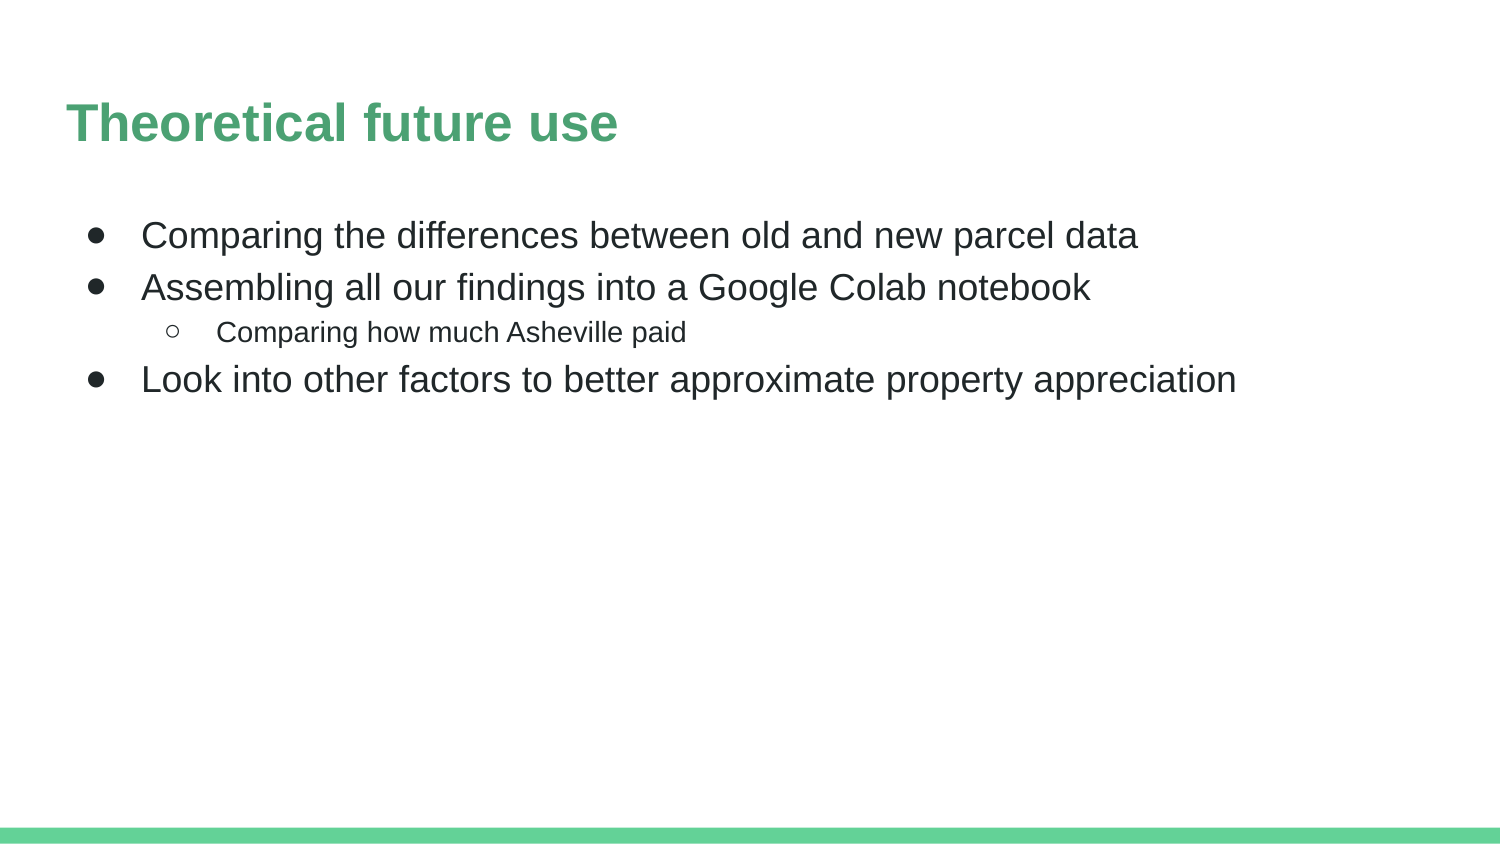

# Theoretical future use
Comparing the differences between old and new parcel data
Assembling all our findings into a Google Colab notebook
Comparing how much Asheville paid
Look into other factors to better approximate property appreciation